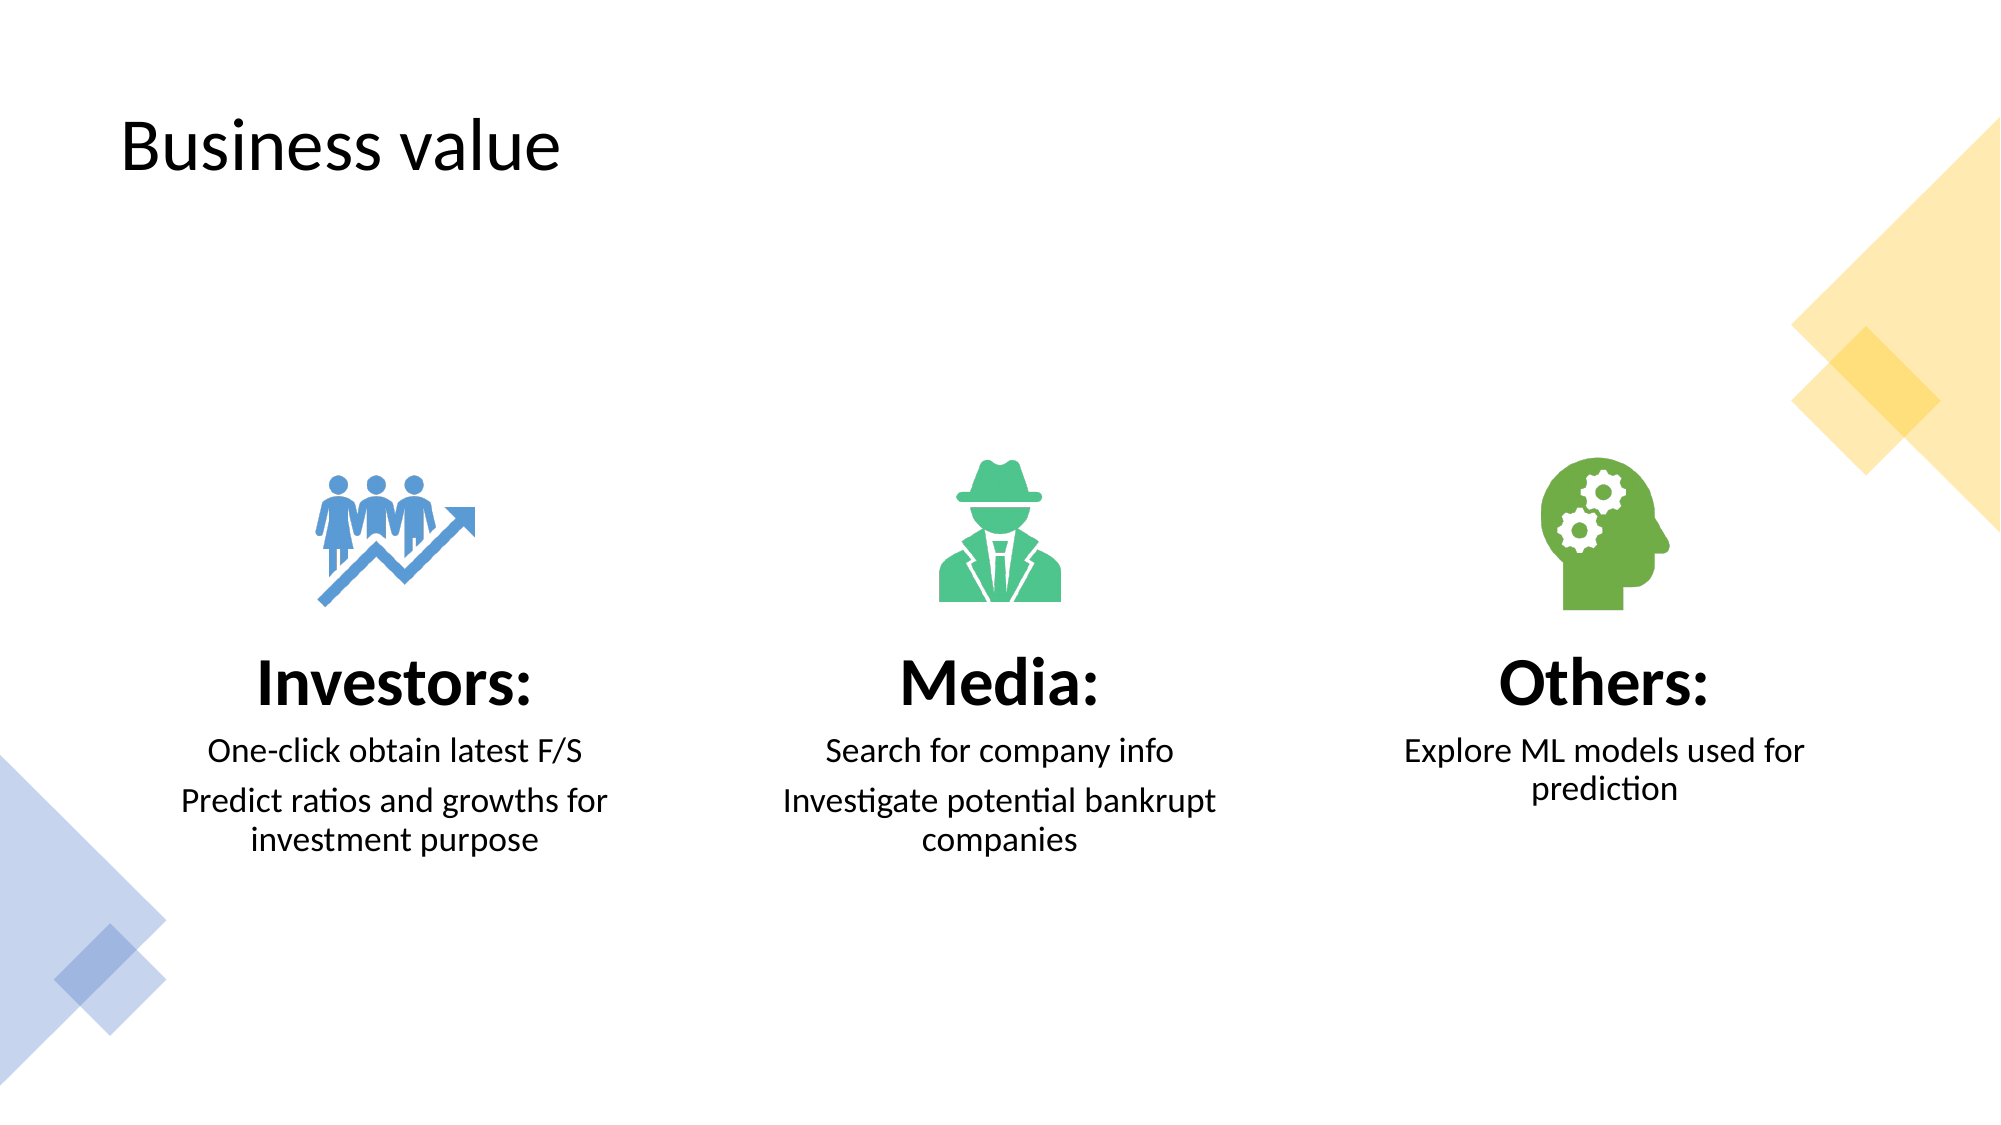

# Business value

Investors:
One-click obtain latest F/S
Predict ratios and growths for investment purpose
Media:
Search for company info
Investigate potential bankrupt companies
Others:
Explore ML models used for prediction